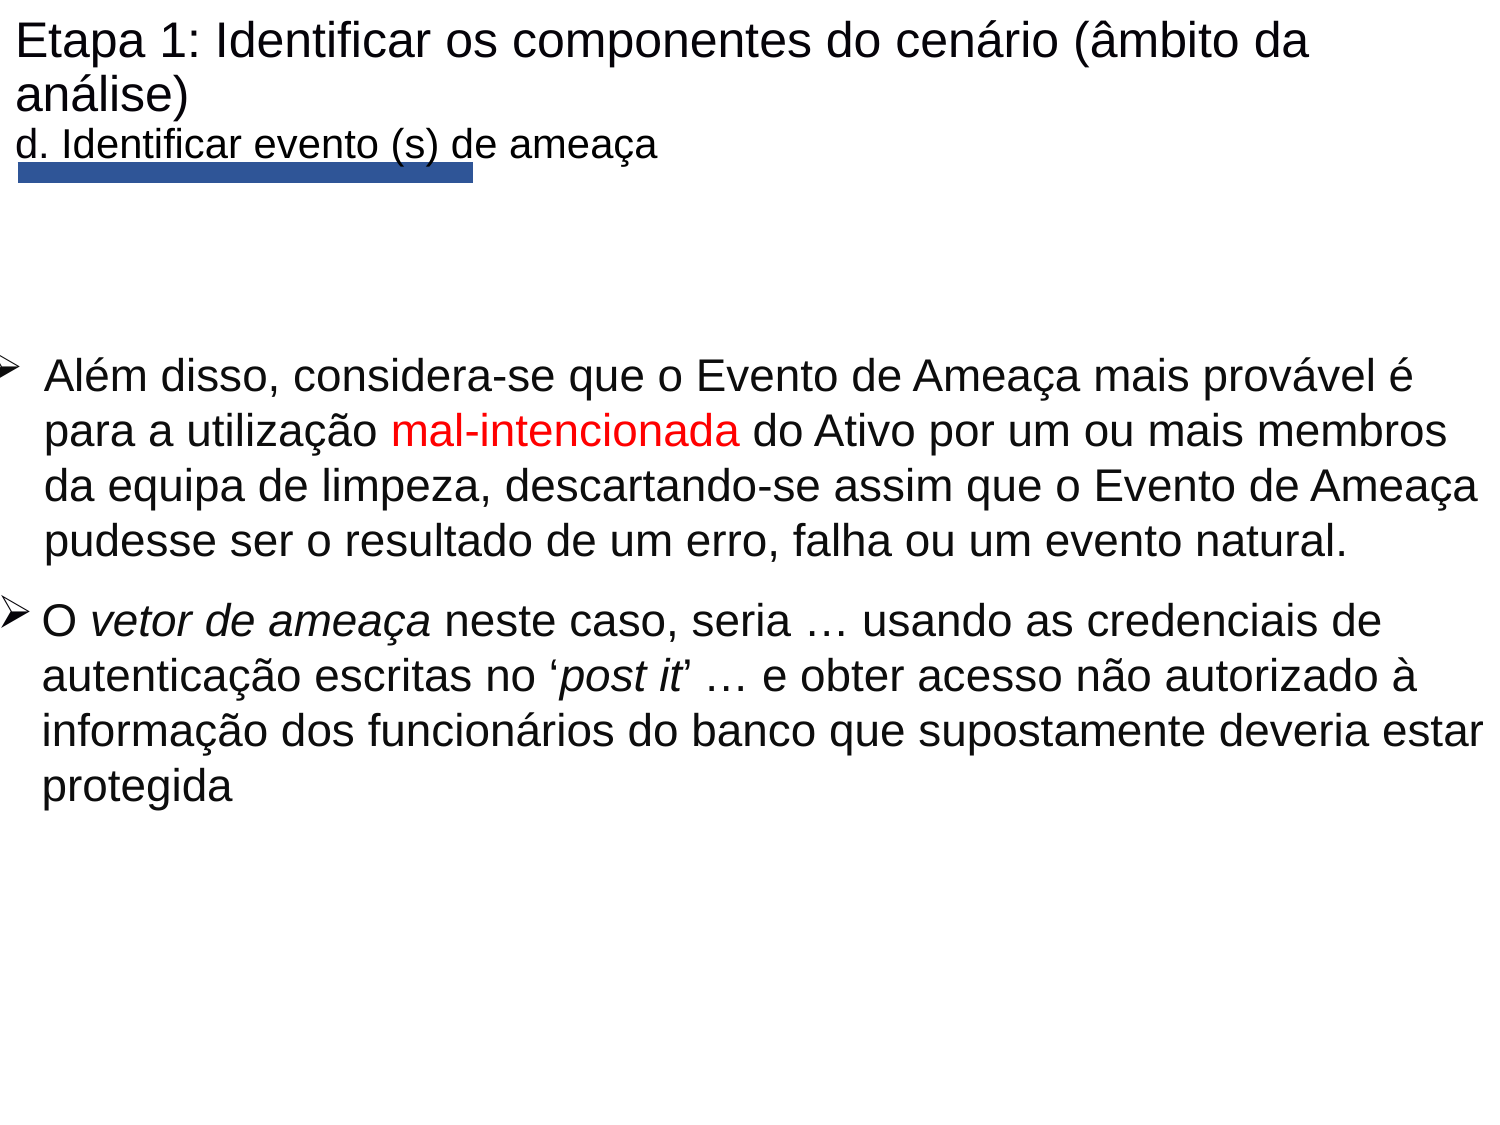

# Etapa 1: Identificar os componentes do cenário (âmbito da análise) d. Identificar evento (s) de ameaça
Além disso, considera-se que o Evento de Ameaça mais provável é para a utilização mal-intencionada do Ativo por um ou mais membros da equipa de limpeza, descartando-se assim que o Evento de Ameaça pudesse ser o resultado de um erro, falha ou um evento natural.
O vetor de ameaça neste caso, seria … usando as credenciais de autenticação escritas no ‘post it’ … e obter acesso não autorizado à informação dos funcionários do banco que supostamente deveria estar protegida